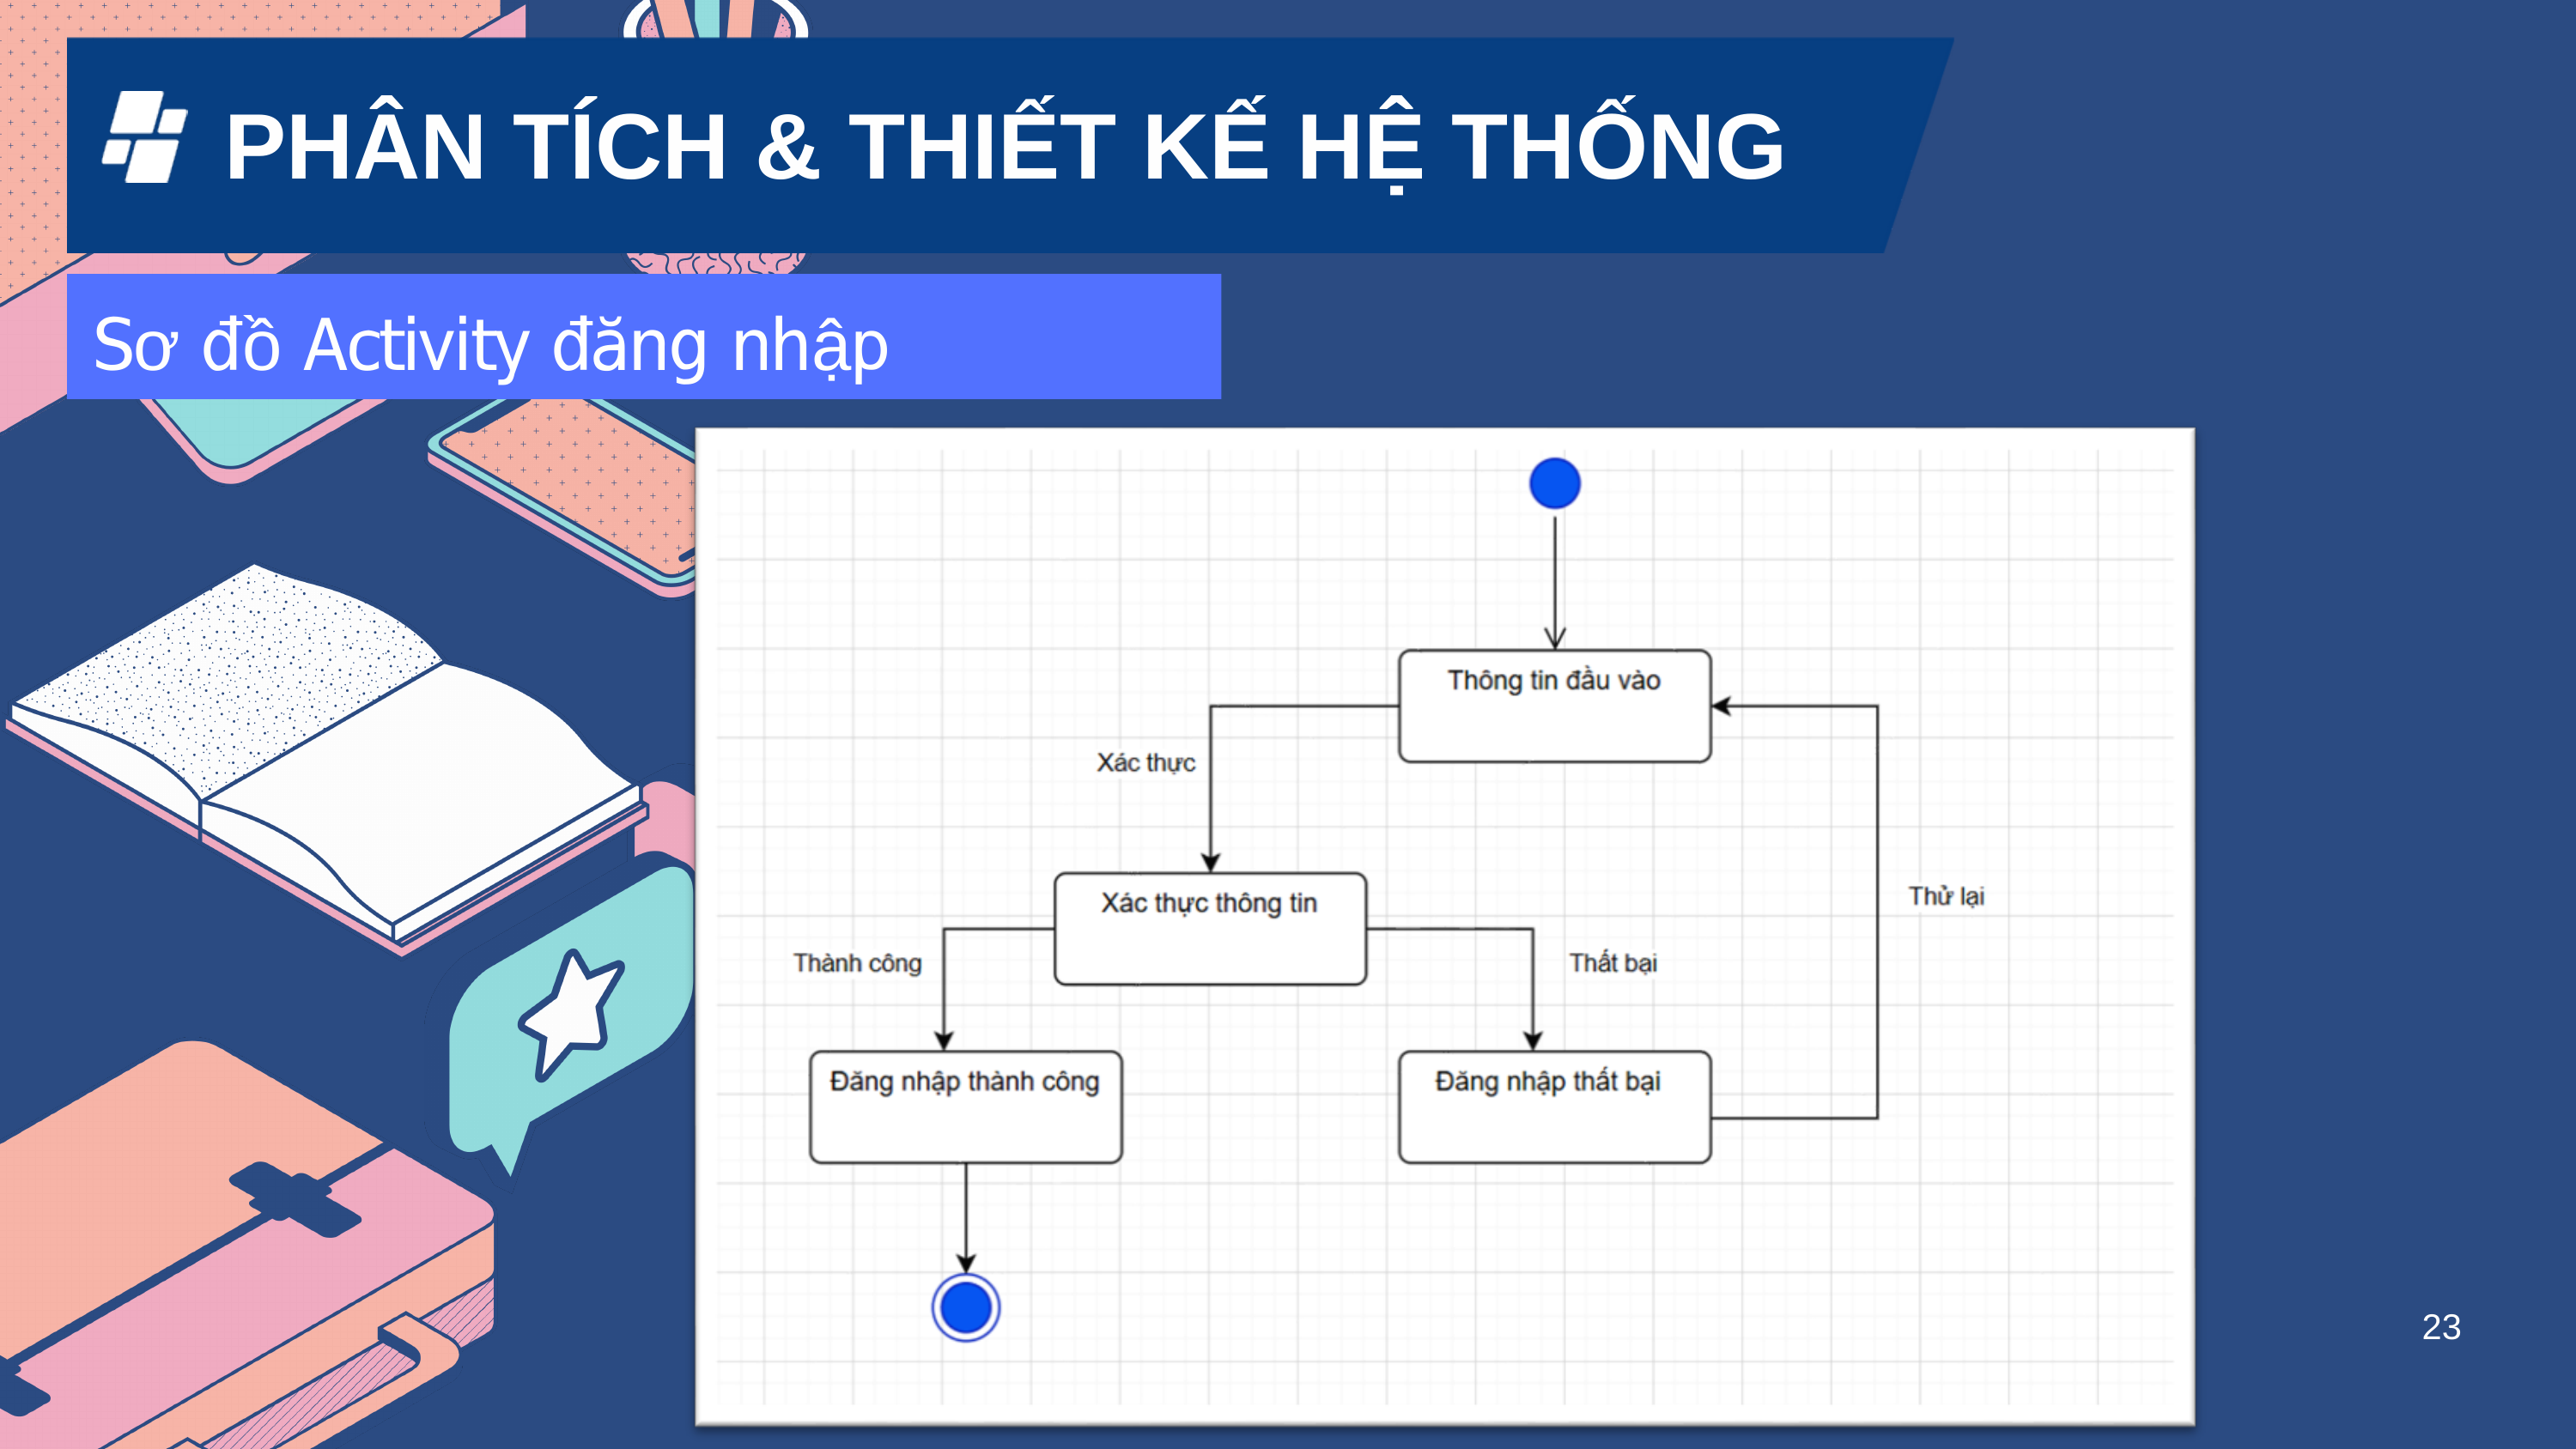

PHÂN TÍCH & THIẾT KẾ HỆ THỐNG

Sơ đồ Activity đăng nhập

23